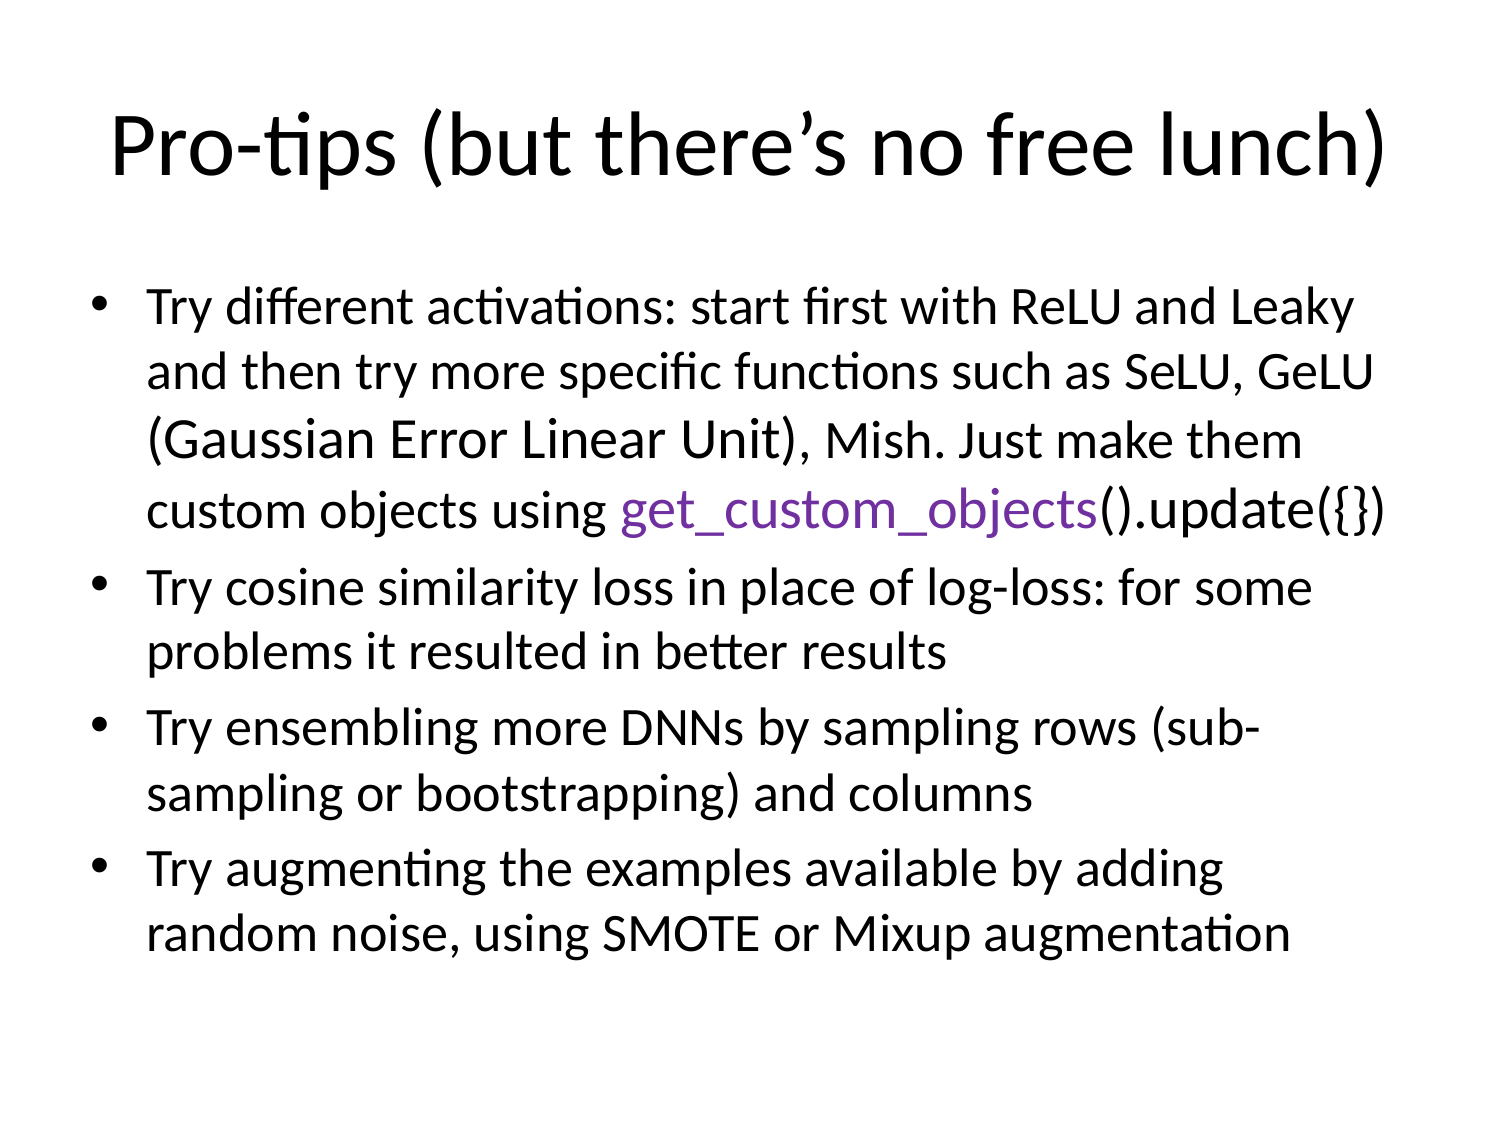

# Pro-tips (but there’s no free lunch)
Try different activations: start first with ReLU and Leaky and then try more specific functions such as SeLU, GeLU (Gaussian Error Linear Unit), Mish. Just make them custom objects using get_custom_objects().update({})
Try cosine similarity loss in place of log-loss: for some problems it resulted in better results
Try ensembling more DNNs by sampling rows (sub-sampling or bootstrapping) and columns
Try augmenting the examples available by adding random noise, using SMOTE or Mixup augmentation